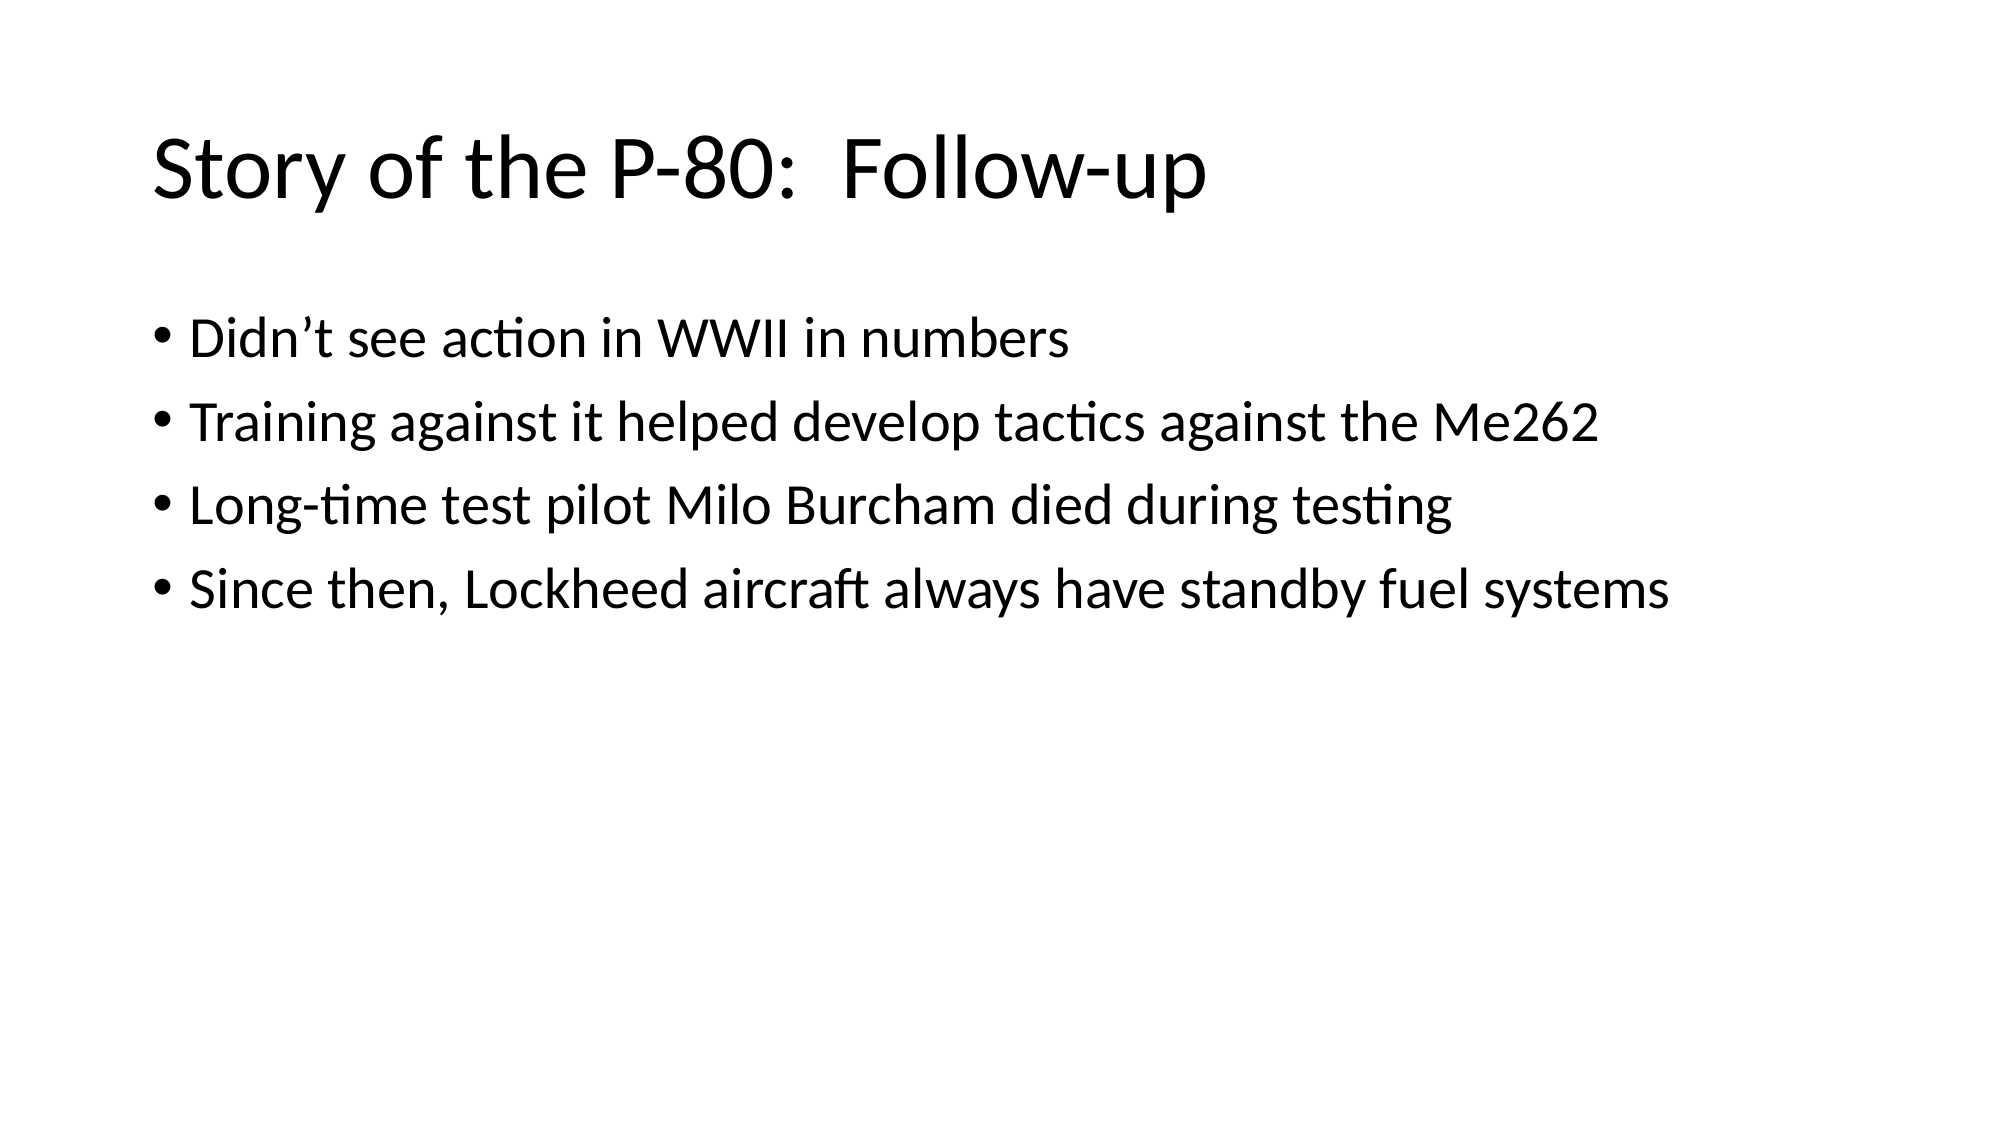

# Story of the P-80:  Follow-up
Didn’t see action in WWII in numbers
Training against it helped develop tactics against the Me262
Long-time test pilot Milo Burcham died during testing
Since then, Lockheed aircraft always have standby fuel systems